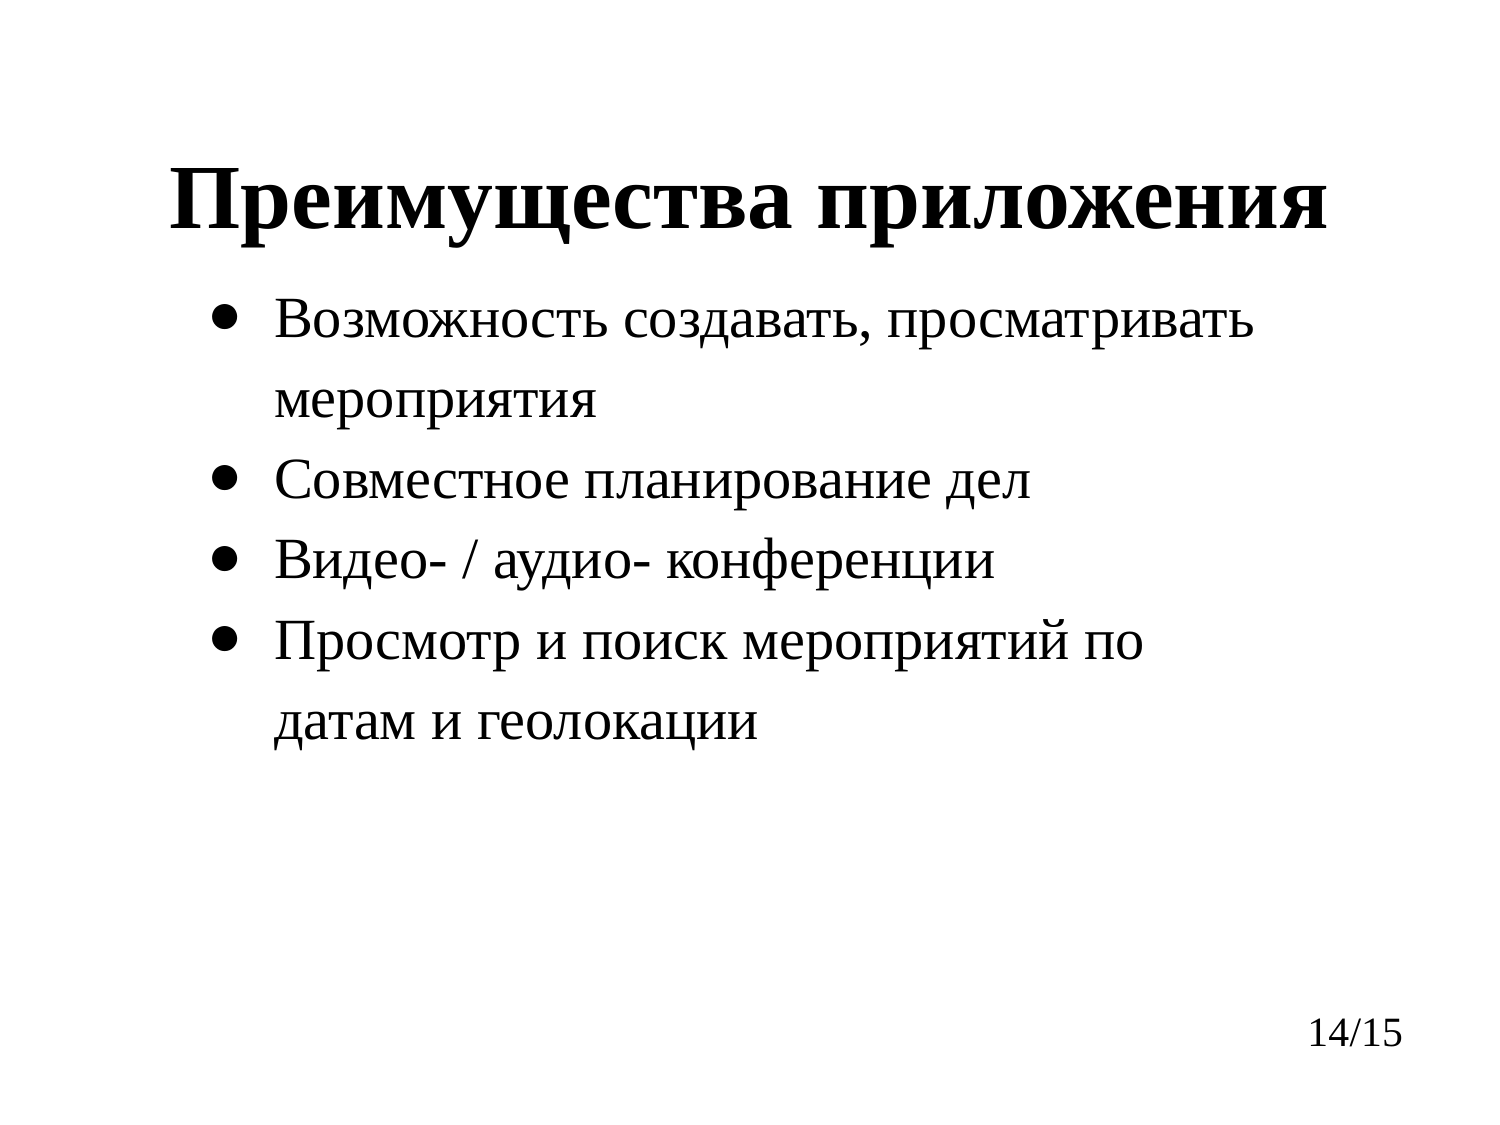

Преимущества приложения
Возможность создавать, просматривать мероприятия
Совместное планирование дел
Видео- / аудио- конференции
Просмотр и поиск мероприятий по датам и геолокации

14/15